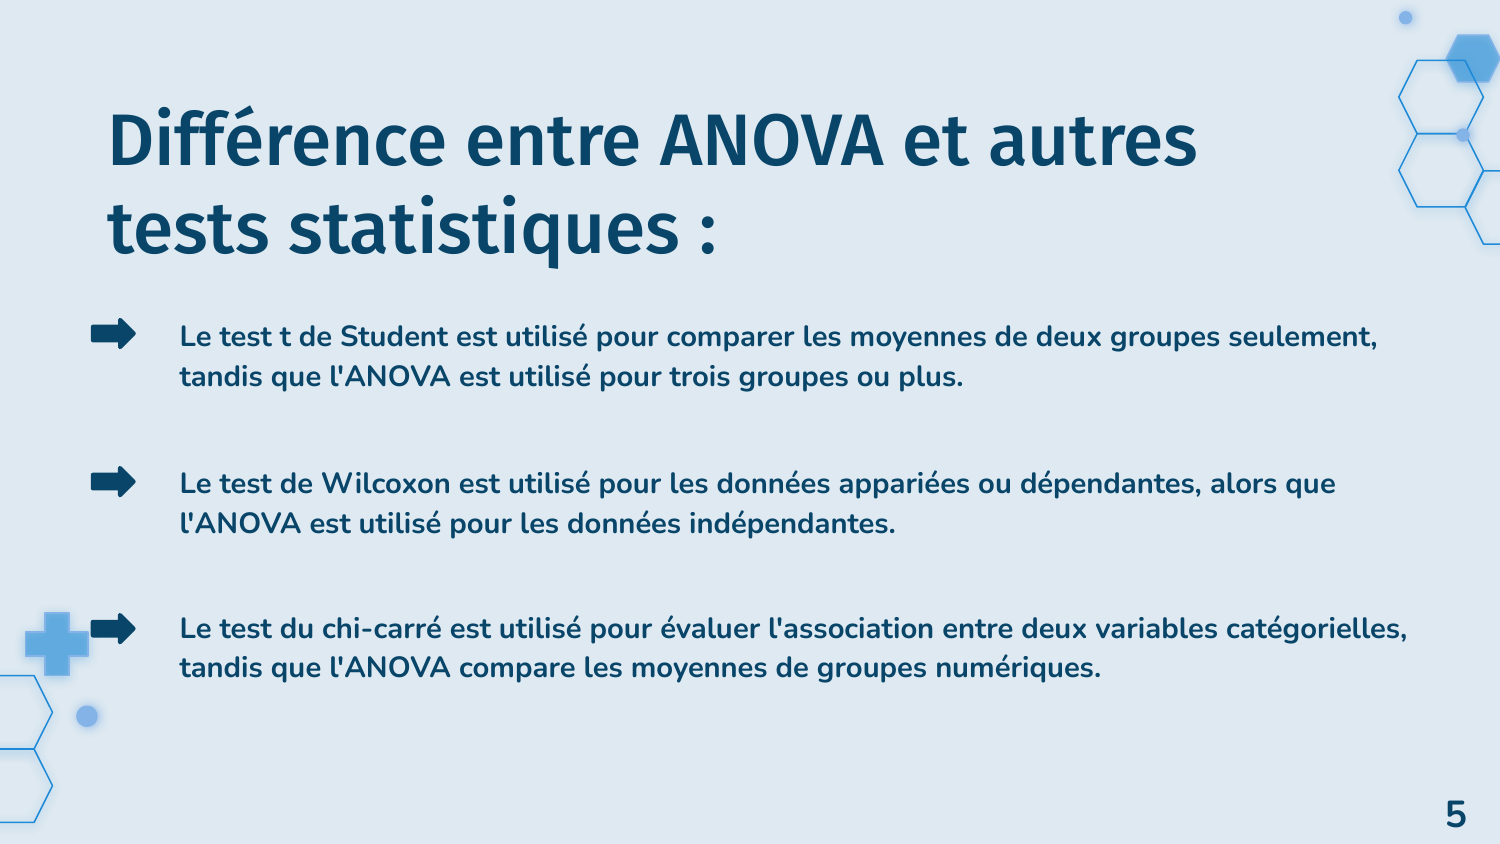

# Différence entre ANOVA et autres tests statistiques :
Le test t de Student est utilisé pour comparer les moyennes de deux groupes seulement, tandis que l'ANOVA est utilisé pour trois groupes ou plus.

Le test de Wilcoxon est utilisé pour les données appariées ou dépendantes, alors que l'ANOVA est utilisé pour les données indépendantes.

Le test du chi-carré est utilisé pour évaluer l'association entre deux variables catégorielles, tandis que l'ANOVA compare les moyennes de groupes numériques.

5